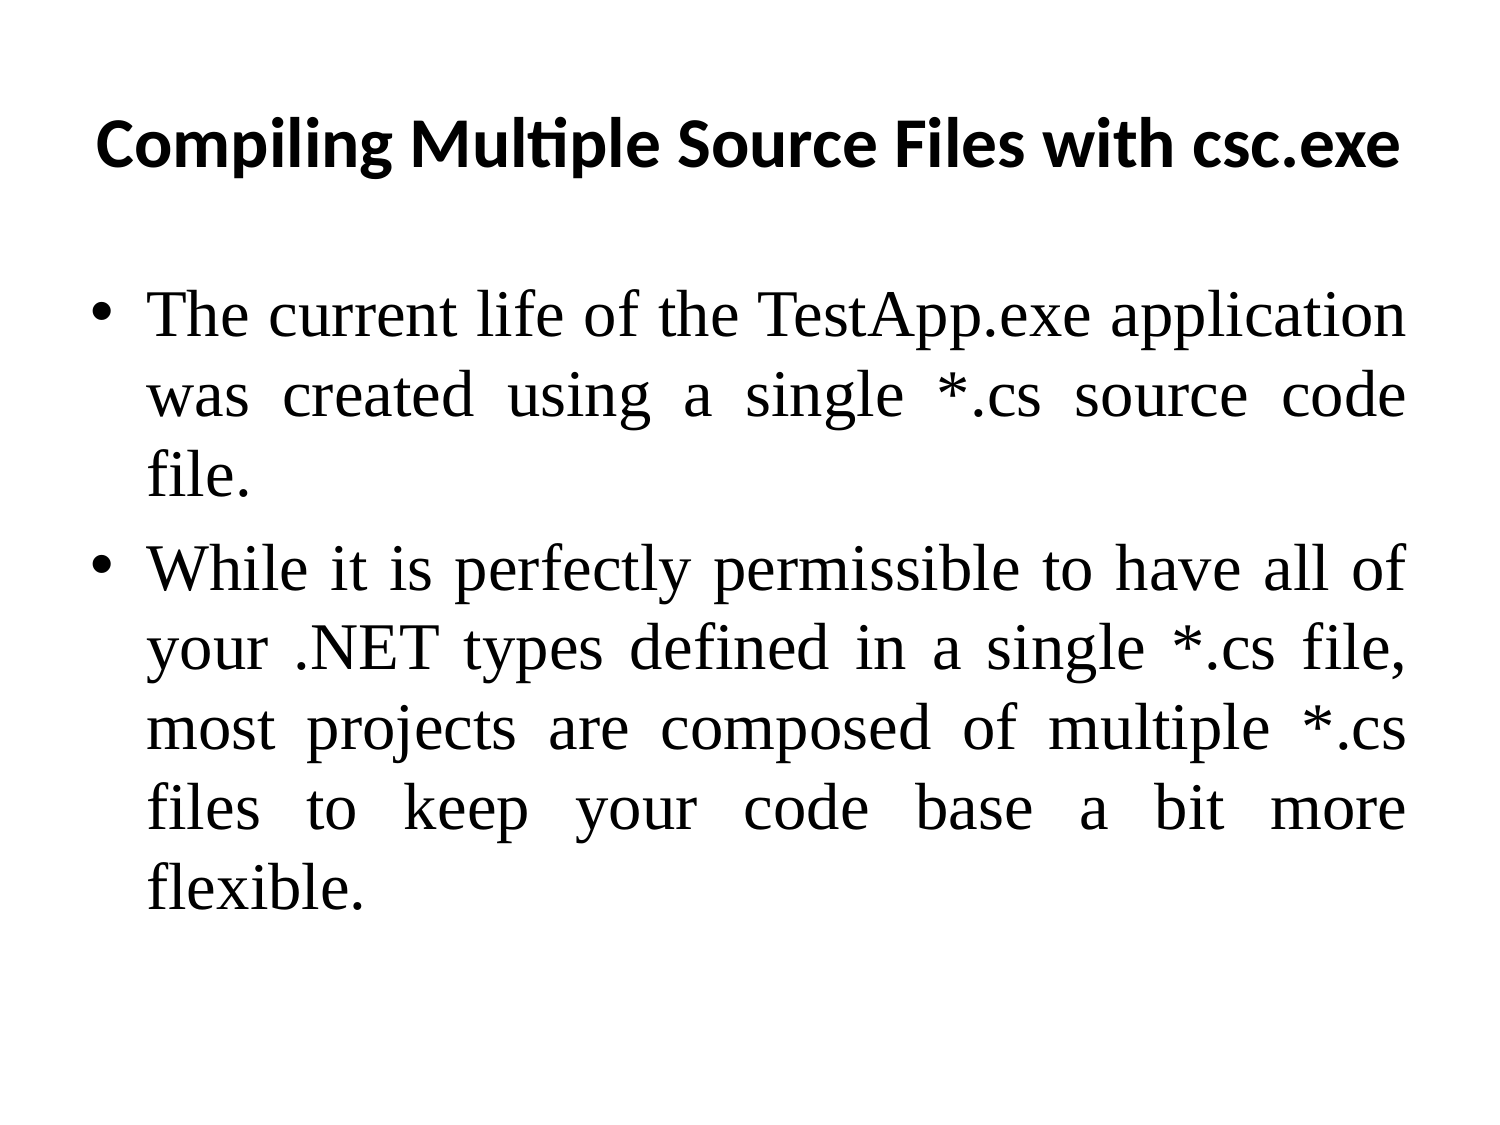

# Compiling Multiple Source Files with csc.exe
The current life of the TestApp.exe application was created using a single *.cs source code file.
While it is perfectly permissible to have all of your .NET types defined in a single *.cs file, most projects are composed of multiple *.cs files to keep your code base a bit more flexible.